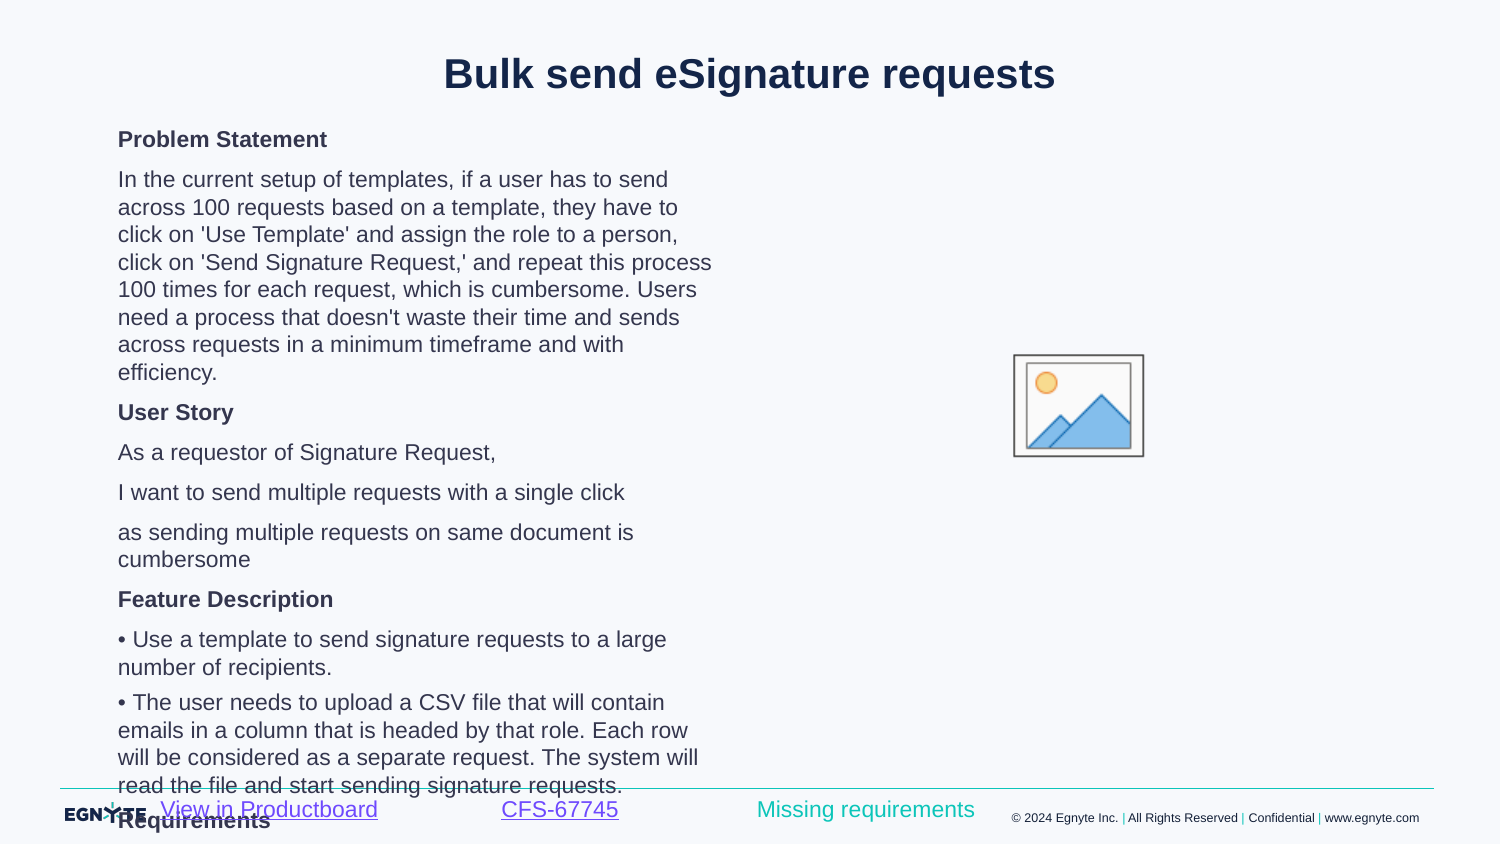

# Bulk send eSignature requests
Problem Statement
In the current setup of templates, if a user has to send across 100 requests based on a template, they have to click on 'Use Template' and assign the role to a person, click on 'Send Signature Request,' and repeat this process 100 times for each request, which is cumbersome. Users need a process that doesn't waste their time and sends across requests in a minimum timeframe and with efficiency.
User Story
As a requestor of Signature Request,
I want to send multiple requests with a single click
as sending multiple requests on same document is cumbersome
Feature Description
• Use a template to send signature requests to a large number of recipients.
• The user needs to upload a CSV file that will contain emails in a column that is headed by that role. Each row will be considered as a separate request. The system will read the file and start sending signature requests.
Requirements
https://egnyte.atlassian.net/wiki/spaces/CFS/pages/1428062312/Bulk+sending+eSignature+request
Figma
TBD

Missing requirements
CFS-67745
View in Productboard